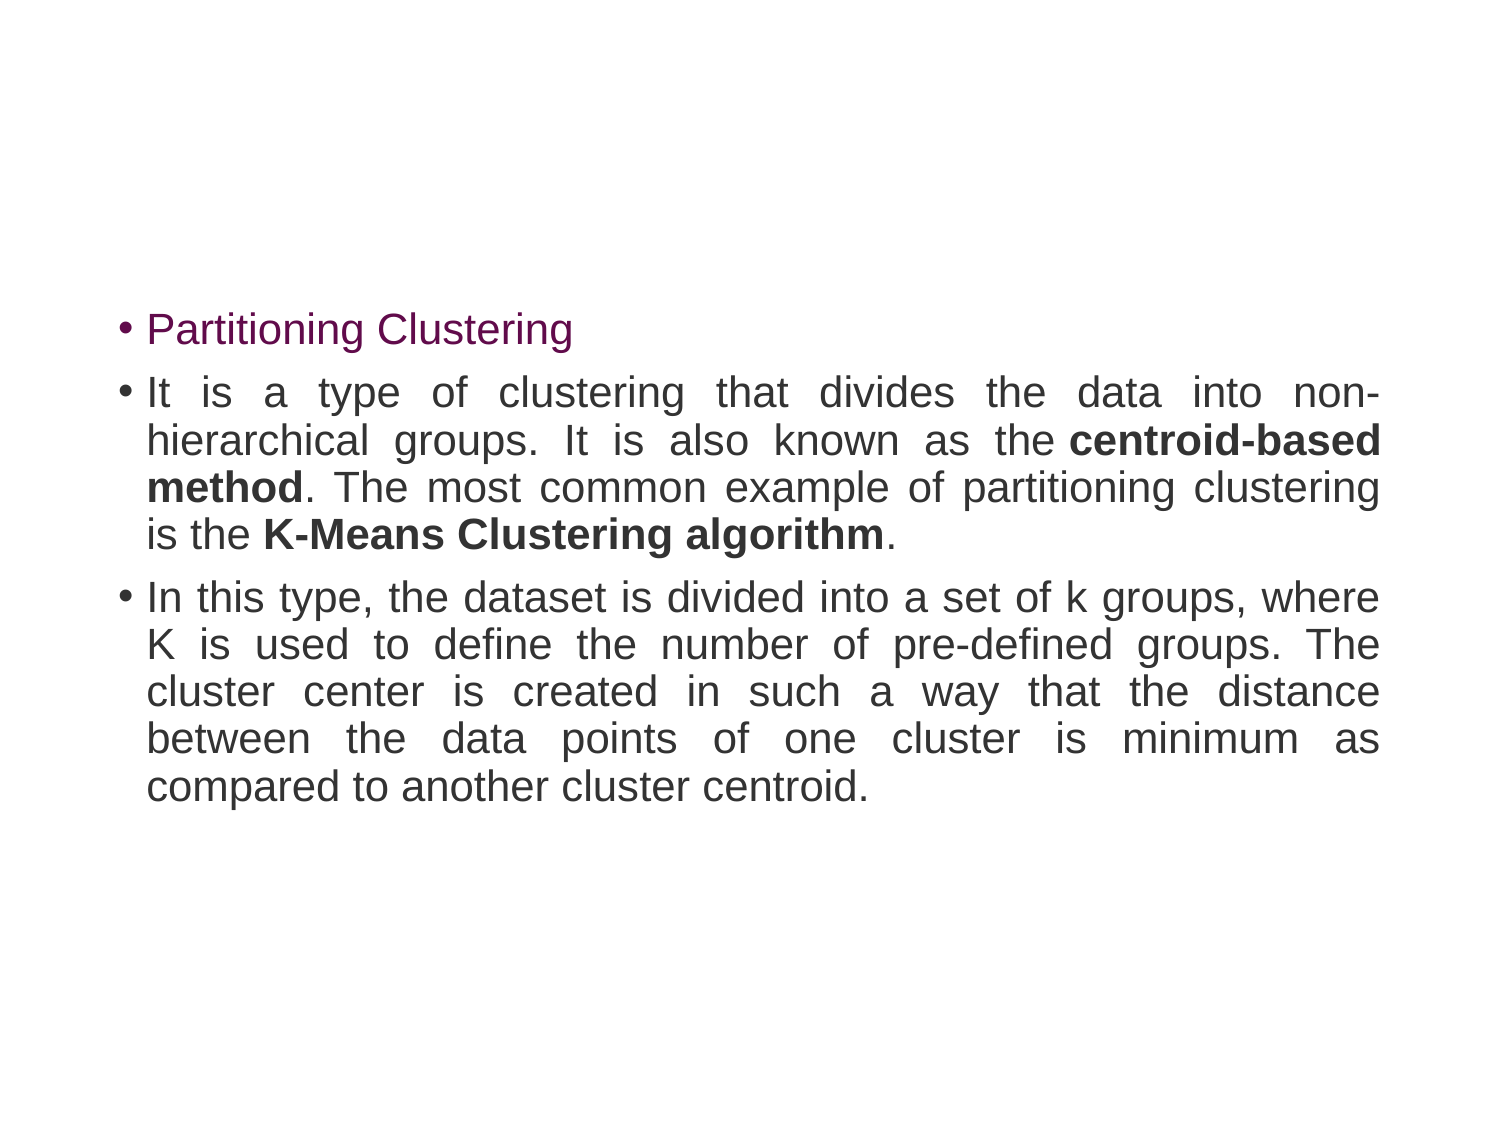

#
Partitioning Clustering
It is a type of clustering that divides the data into non-hierarchical groups. It is also known as the centroid-based method. The most common example of partitioning clustering is the K-Means Clustering algorithm.
In this type, the dataset is divided into a set of k groups, where K is used to define the number of pre-defined groups. The cluster center is created in such a way that the distance between the data points of one cluster is minimum as compared to another cluster centroid.